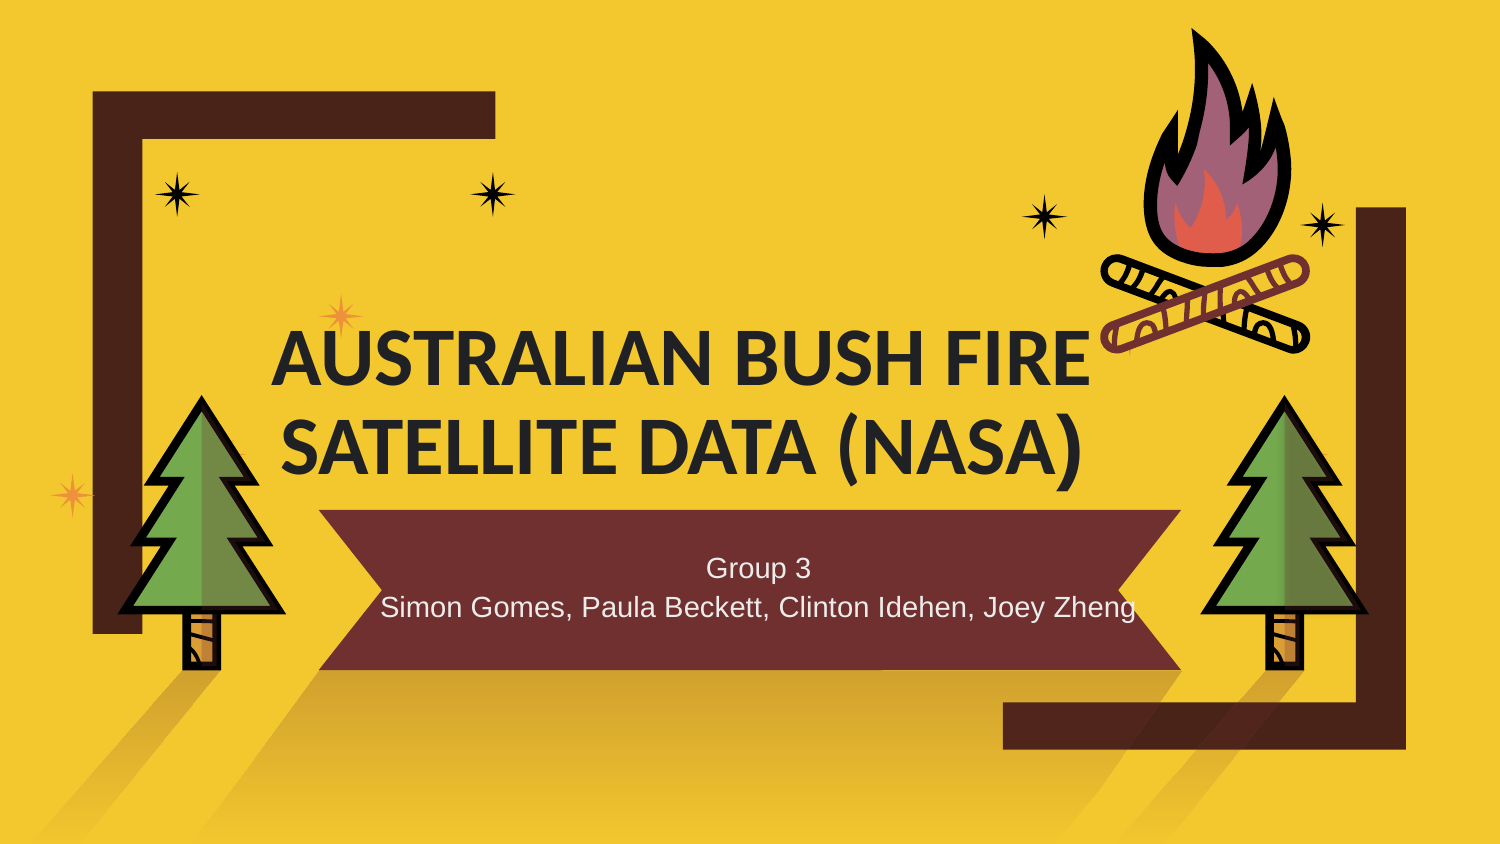

# Australian Bush fire satellite data (NASA)

Group 3
Simon Gomes, Paula Beckett, Clinton Idehen, Joey Zheng